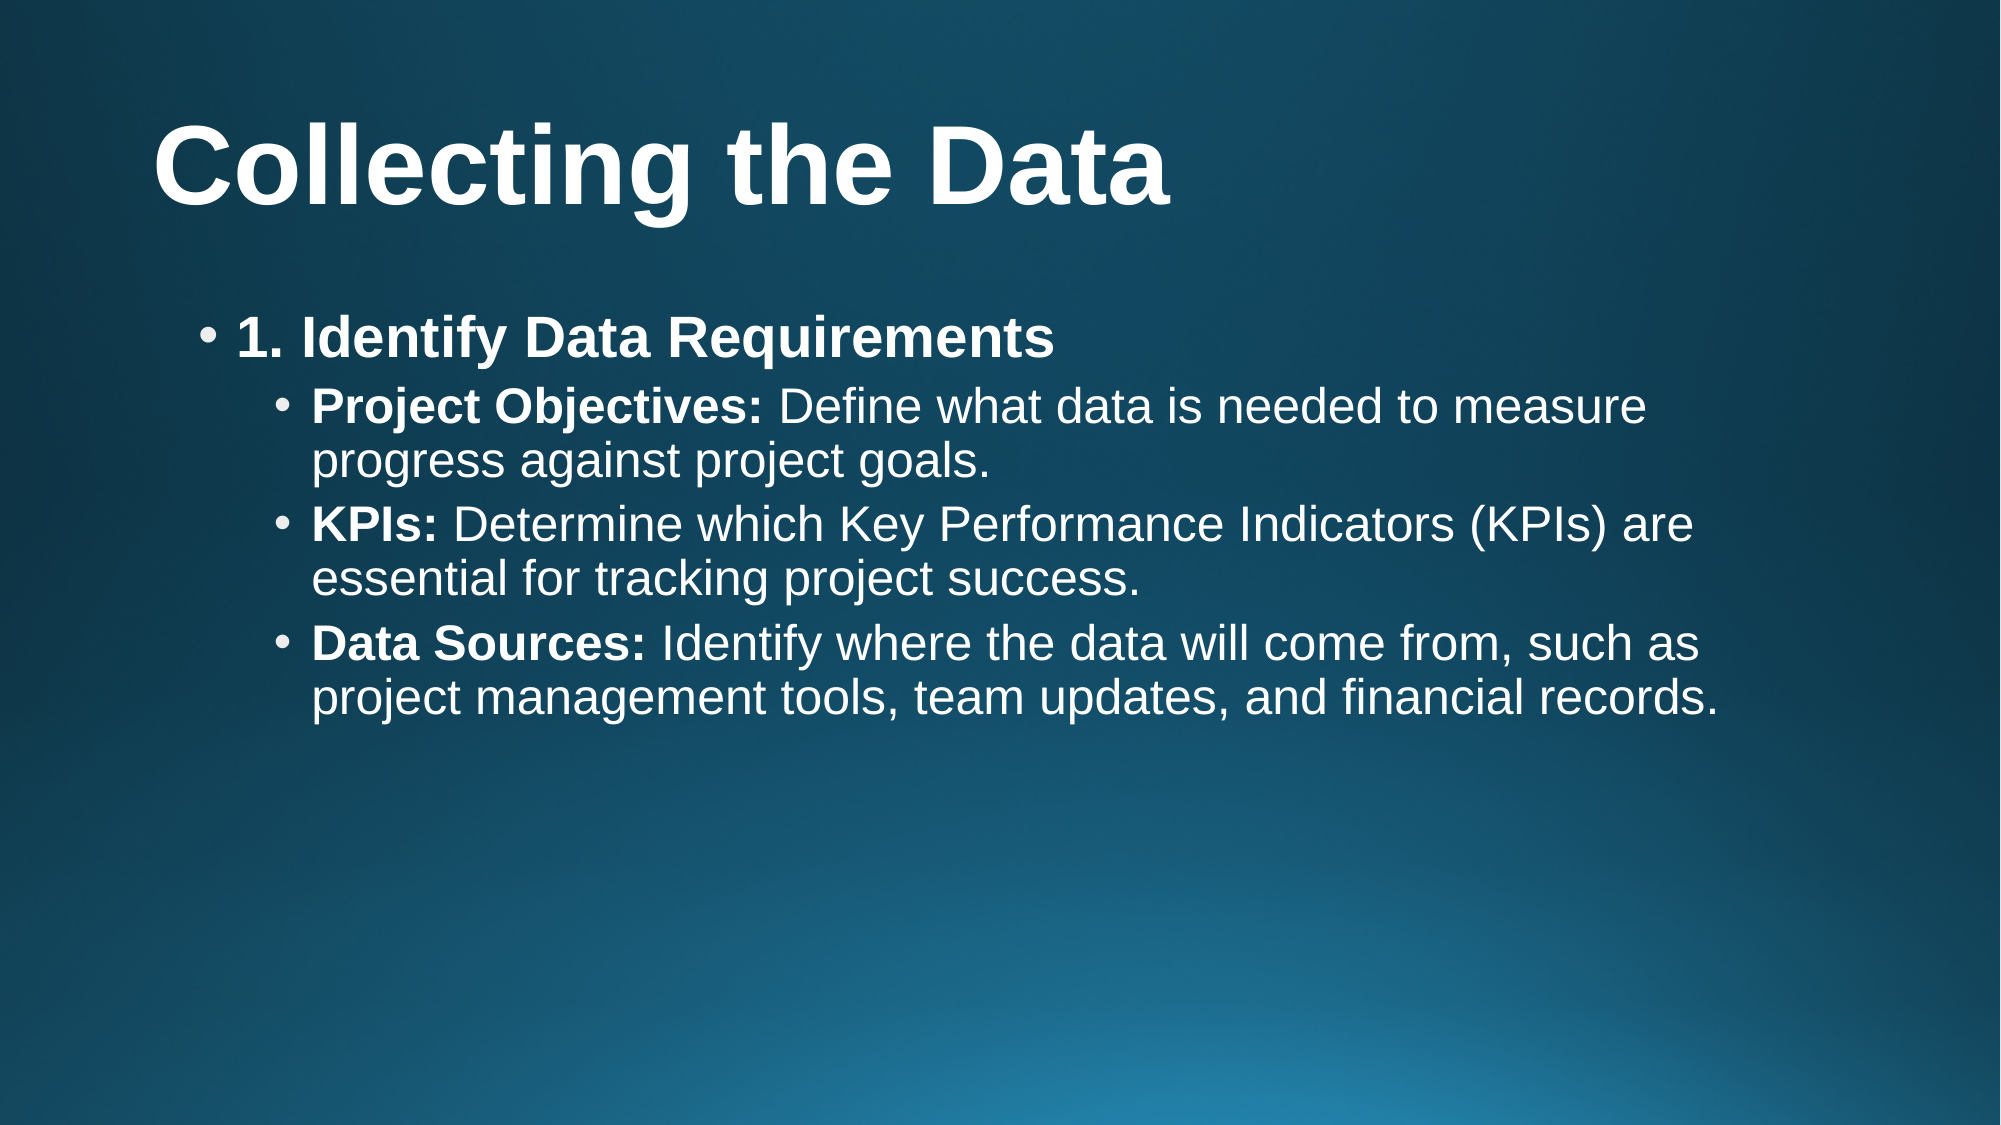

# Collecting the Data
1. Identify Data Requirements
Project Objectives: Define what data is needed to measure progress against project goals.
KPIs: Determine which Key Performance Indicators (KPIs) are essential for tracking project success.
Data Sources: Identify where the data will come from, such as project management tools, team updates, and financial records.